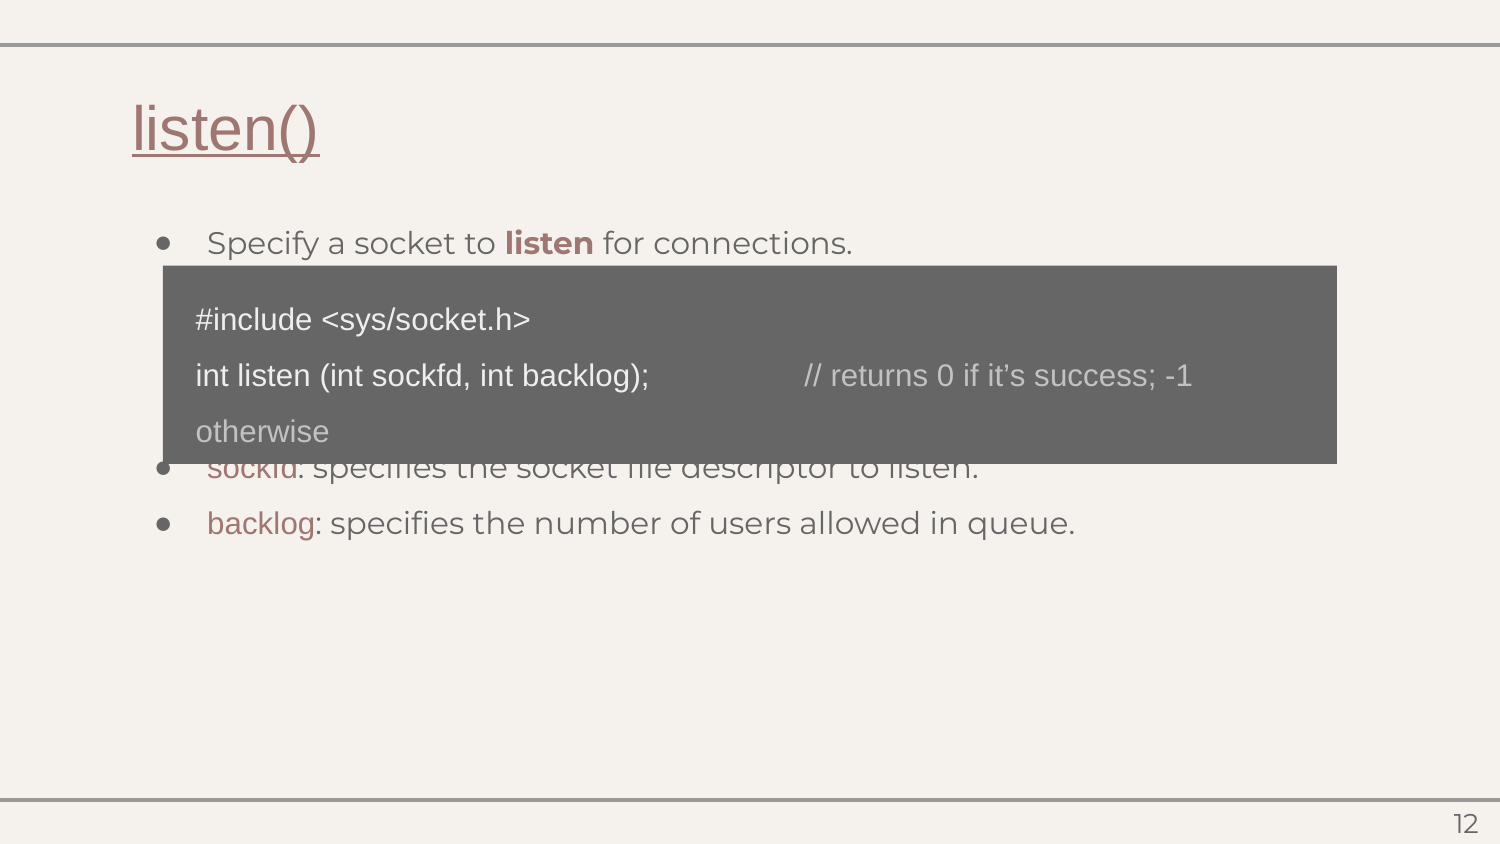

# listen()
Specify a socket to listen for connections.

sockfd: specifies the socket file descriptor to listen.
backlog: specifies the number of users allowed in queue.

#include <sys/socket.h>
int listen (int sockfd, int backlog);   	 // returns 0 if it’s success; -1 otherwise
12